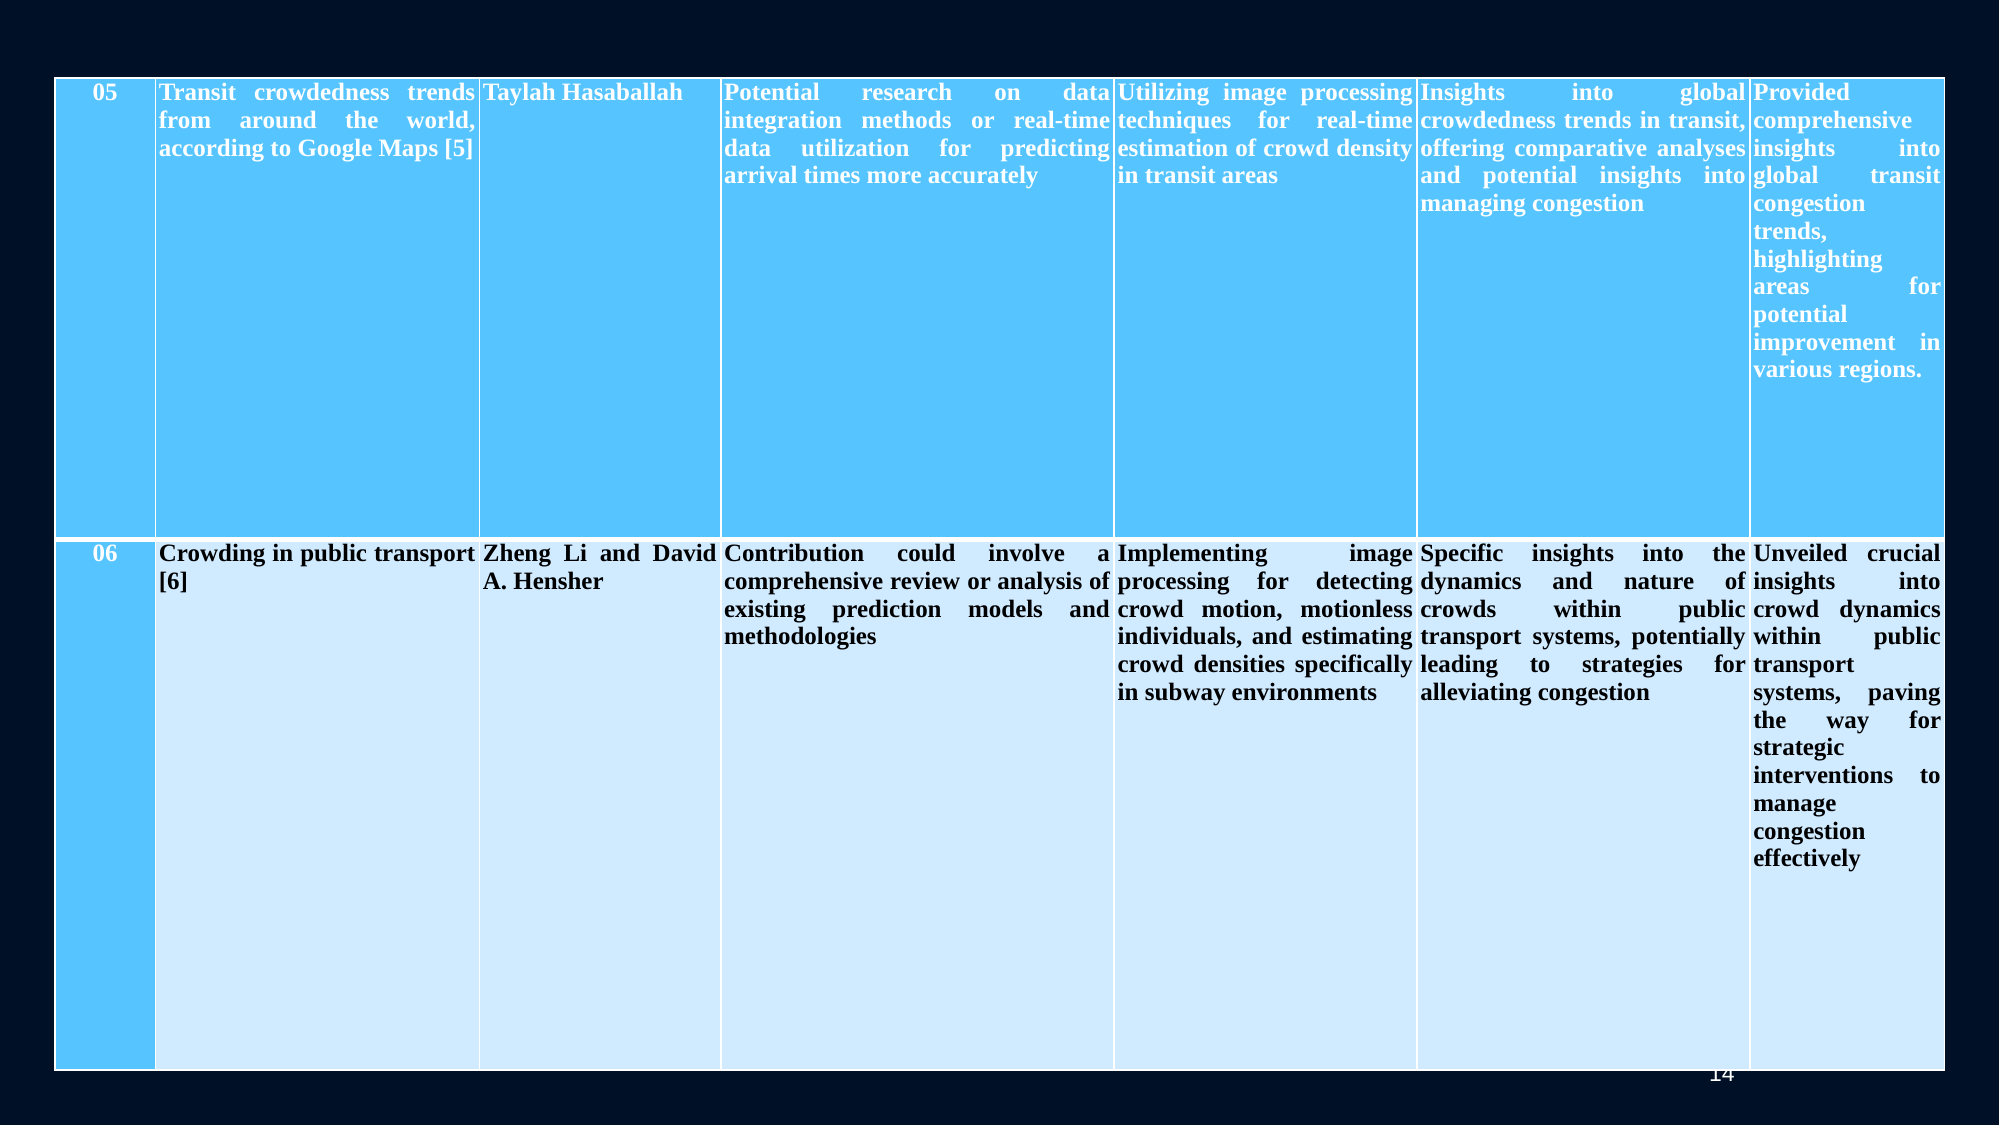

| 05 | Transit crowdedness trends from around the world, according to Google Maps [5] | Taylah Hasaballah | Potential research on data integration methods or real-time data utilization for predicting arrival times more accurately | Utilizing image processing techniques for real-time estimation of crowd density in transit areas | Insights into global crowdedness trends in transit, offering comparative analyses and potential insights into managing congestion | Provided comprehensive insights into global transit congestion trends, highlighting areas for potential improvement in various regions. |
| --- | --- | --- | --- | --- | --- | --- |
| 06 | Crowding in public transport [6] | Zheng Li and David A. Hensher | Contribution could involve a comprehensive review or analysis of existing prediction models and methodologies | Implementing image processing for detecting crowd motion, motionless individuals, and estimating crowd densities specifically in subway environments | Specific insights into the dynamics and nature of crowds within public transport systems, potentially leading to strategies for alleviating congestion | Unveiled crucial insights into crowd dynamics within public transport systems, paving the way for strategic interventions to manage congestion effectively |
14